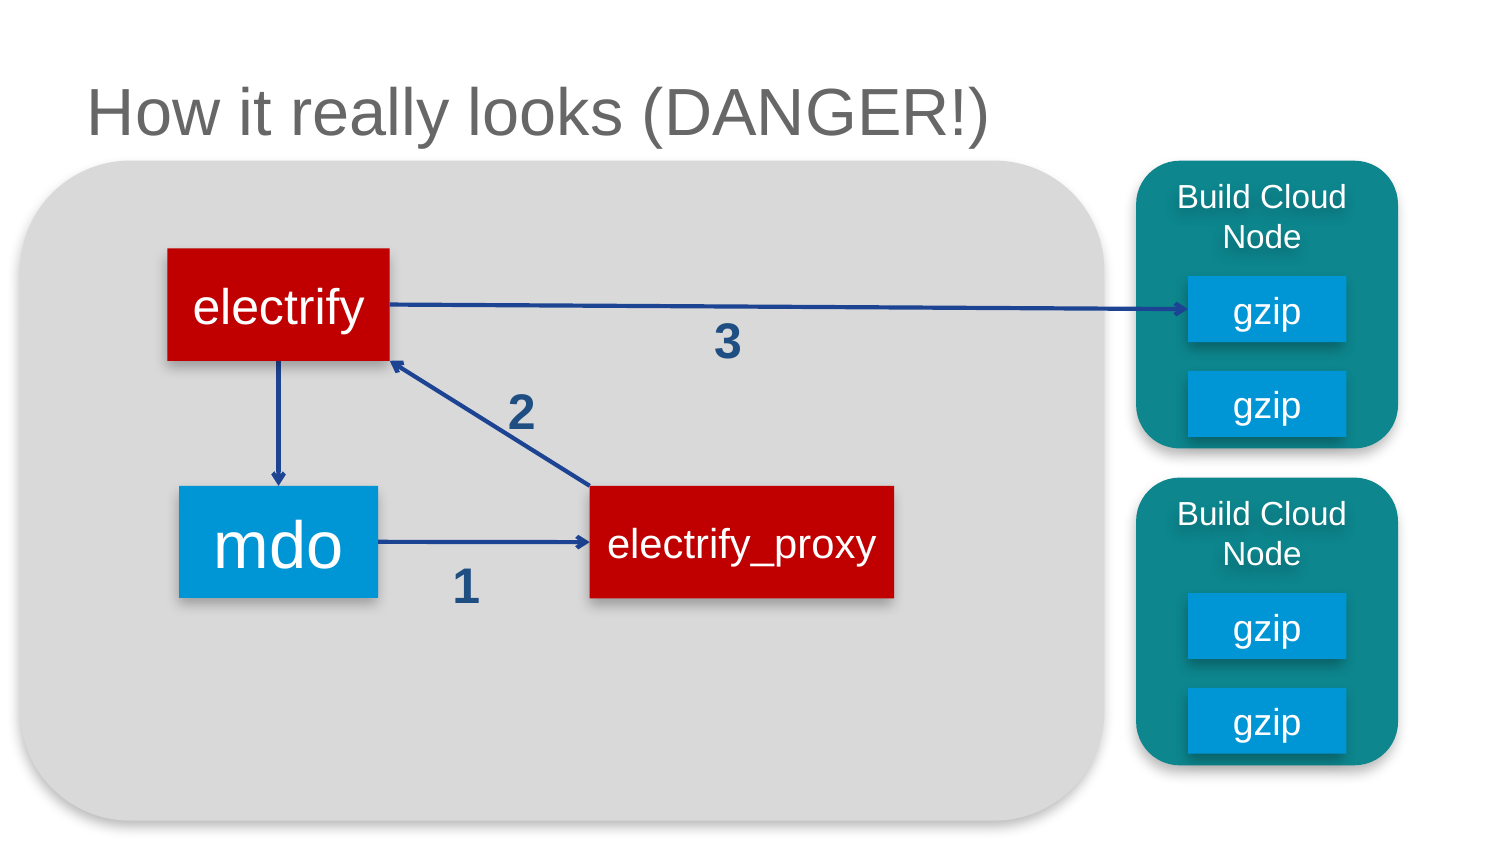

# How it really looks (DANGER!)

Build Cloud Node
electrify
gzip
3
gzip
2

mdo
electrify_proxy
Build Cloud Node
1
gzip
gzip